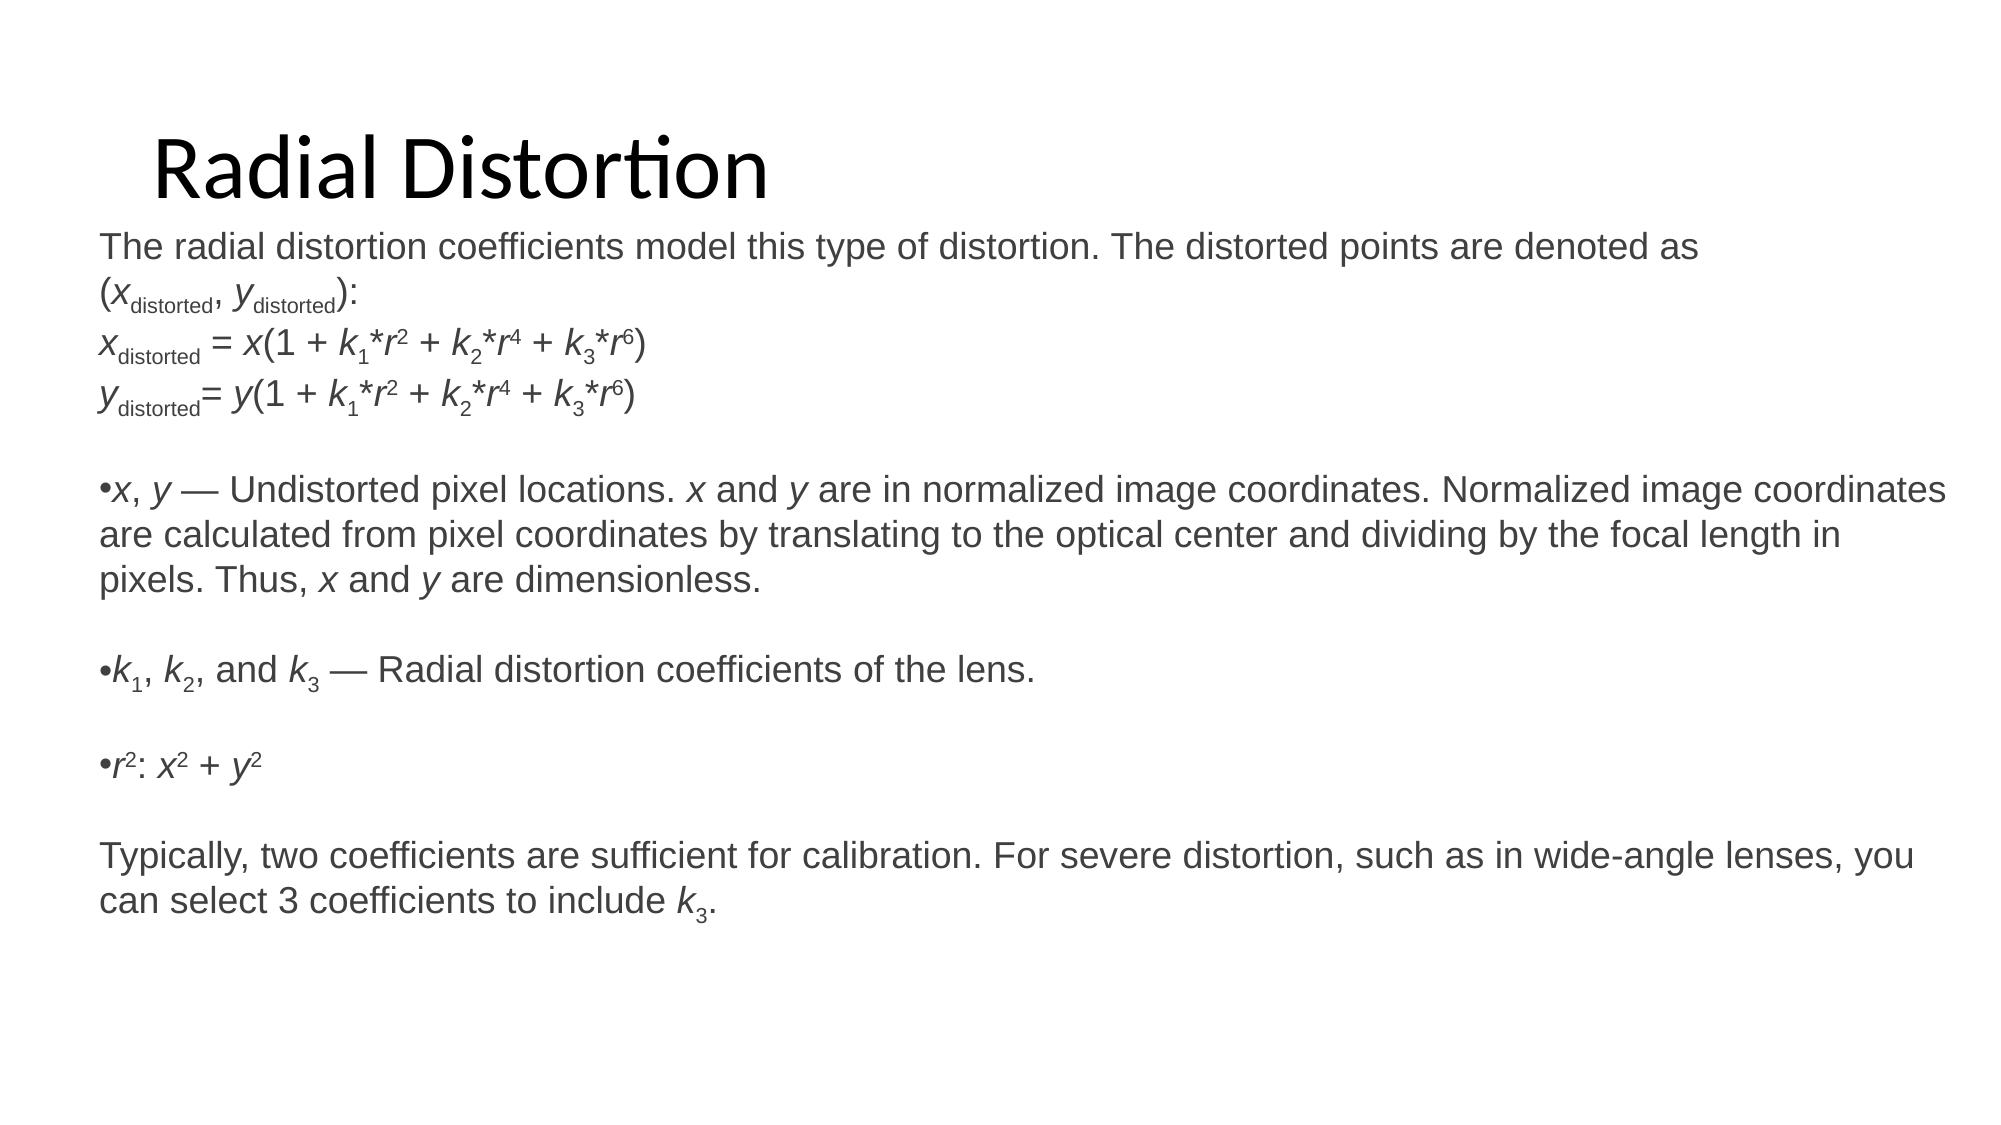

# Radial Distortion
The radial distortion coefficients model this type of distortion. The distorted points are denoted as (xdistorted, ydistorted):
xdistorted = x(1 + k1*r2 + k2*r4 + k3*r6)
ydistorted= y(1 + k1*r2 + k2*r4 + k3*r6)

x, y — Undistorted pixel locations. x and y are in normalized image coordinates. Normalized image coordinates are calculated from pixel coordinates by translating to the optical center and dividing by the focal length in pixels. Thus, x and y are dimensionless.

k1, k2, and k3 — Radial distortion coefficients of the lens.

r2: x2 + y2

Typically, two coefficients are sufficient for calibration. For severe distortion, such as in wide-angle lenses, you can select 3 coefficients to include k3.